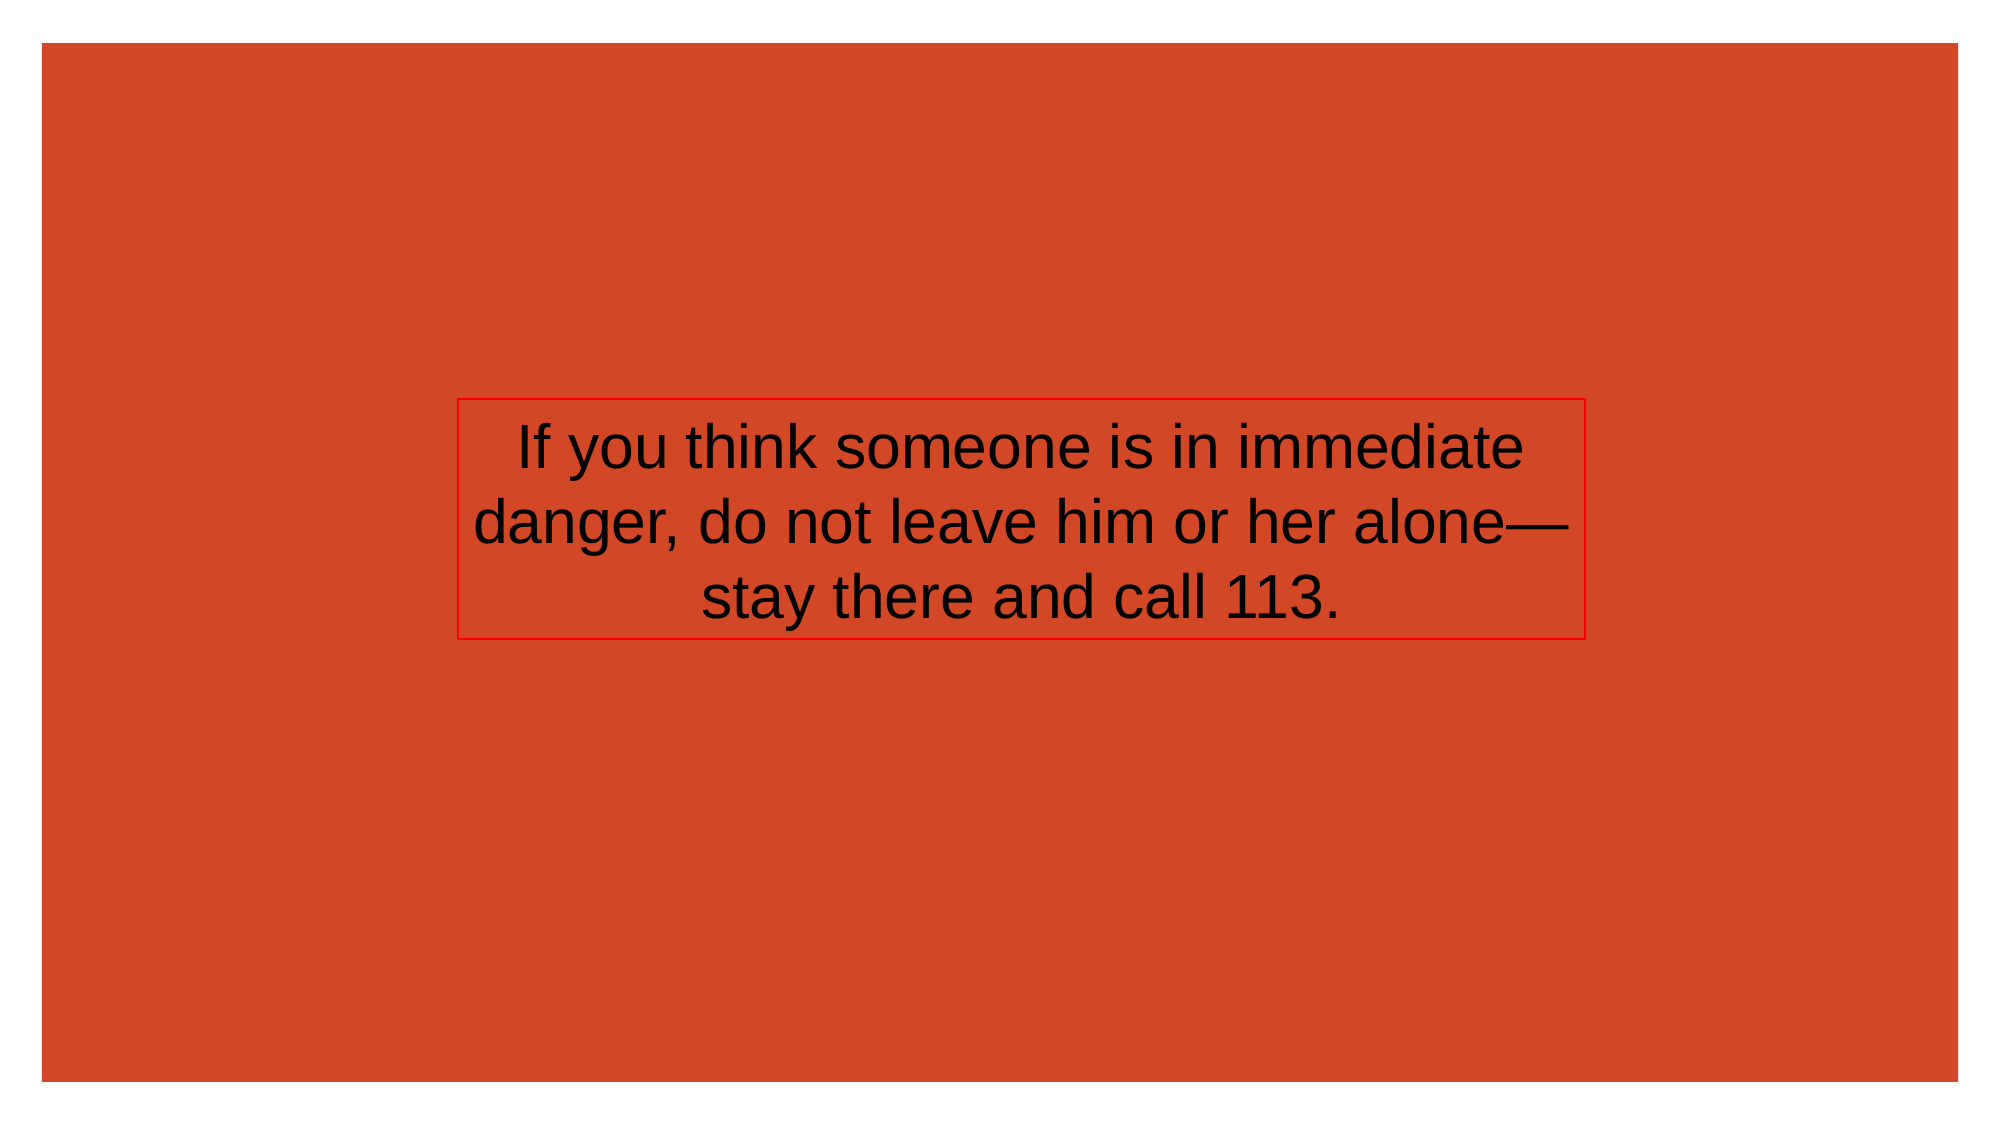

If you think someone is in immediate danger, do not leave him or her alone—stay there and call 113.